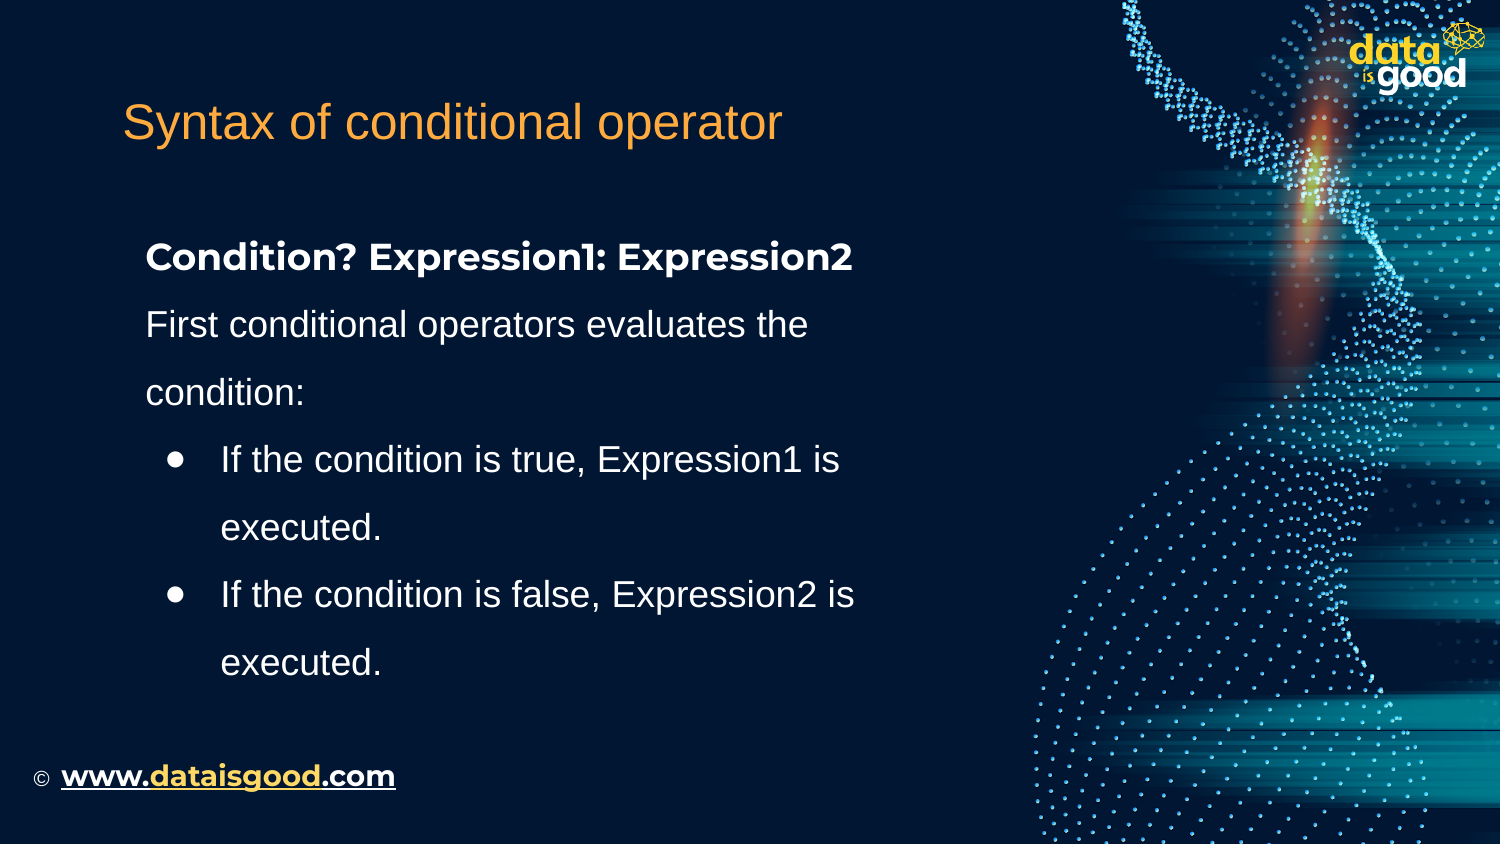

# Syntax of conditional operator
Condition? Expression1: Expression2
First conditional operators evaluates the condition:
If the condition is true, Expression1 is executed.
If the condition is false, Expression2 is executed.